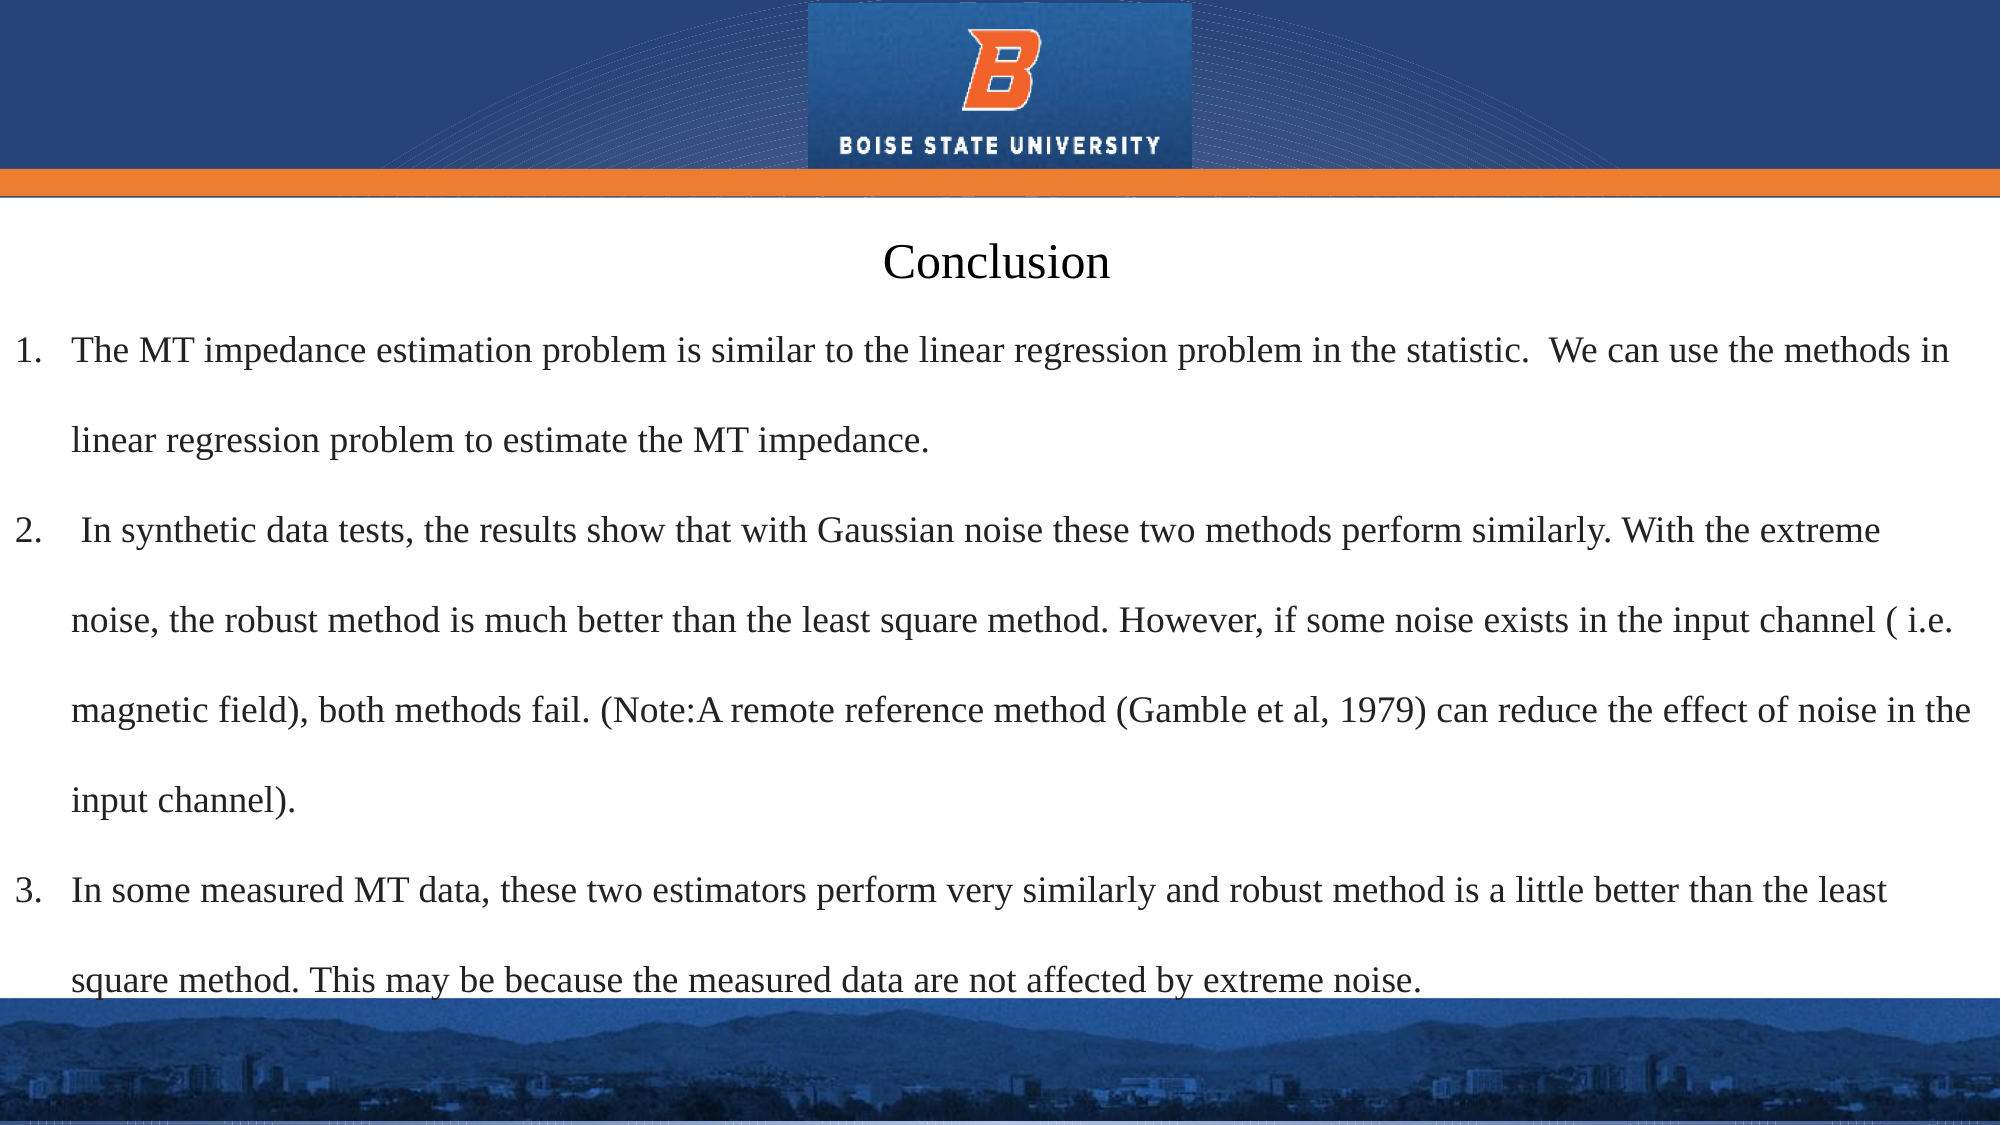

Conclusion
The MT impedance estimation problem is similar to the linear regression problem in the statistic.  We can use the methods in linear regression problem to estimate the MT impedance.
 In synthetic data tests, the results show that with Gaussian noise these two methods perform similarly. With the extreme noise, the robust method is much better than the least square method. However, if some noise exists in the input channel ( i.e. magnetic field), both methods fail. (Note:A remote reference method (Gamble et al, 1979) can reduce the effect of noise in the input channel).
In some measured MT data, these two estimators perform very similarly and robust method is a little better than the least square method. This may be because the measured data are not affected by extreme noise.